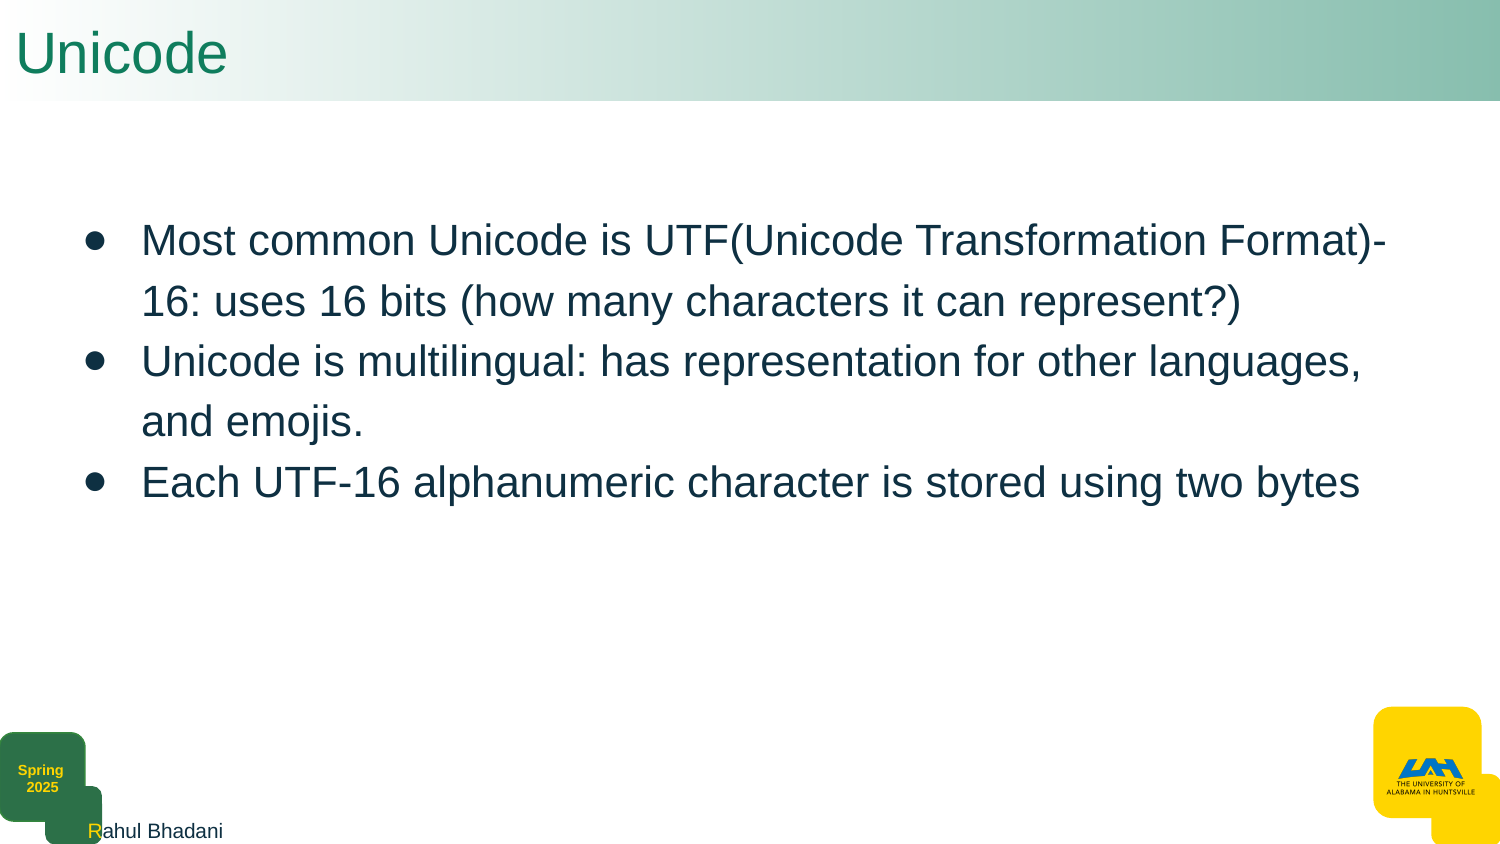

# Unicode
Most common Unicode is UTF(Unicode Transformation Format)-16: uses 16 bits (how many characters it can represent?)
Unicode is multilingual: has representation for other languages, and emojis.
Each UTF-16 alphanumeric character is stored using two bytes